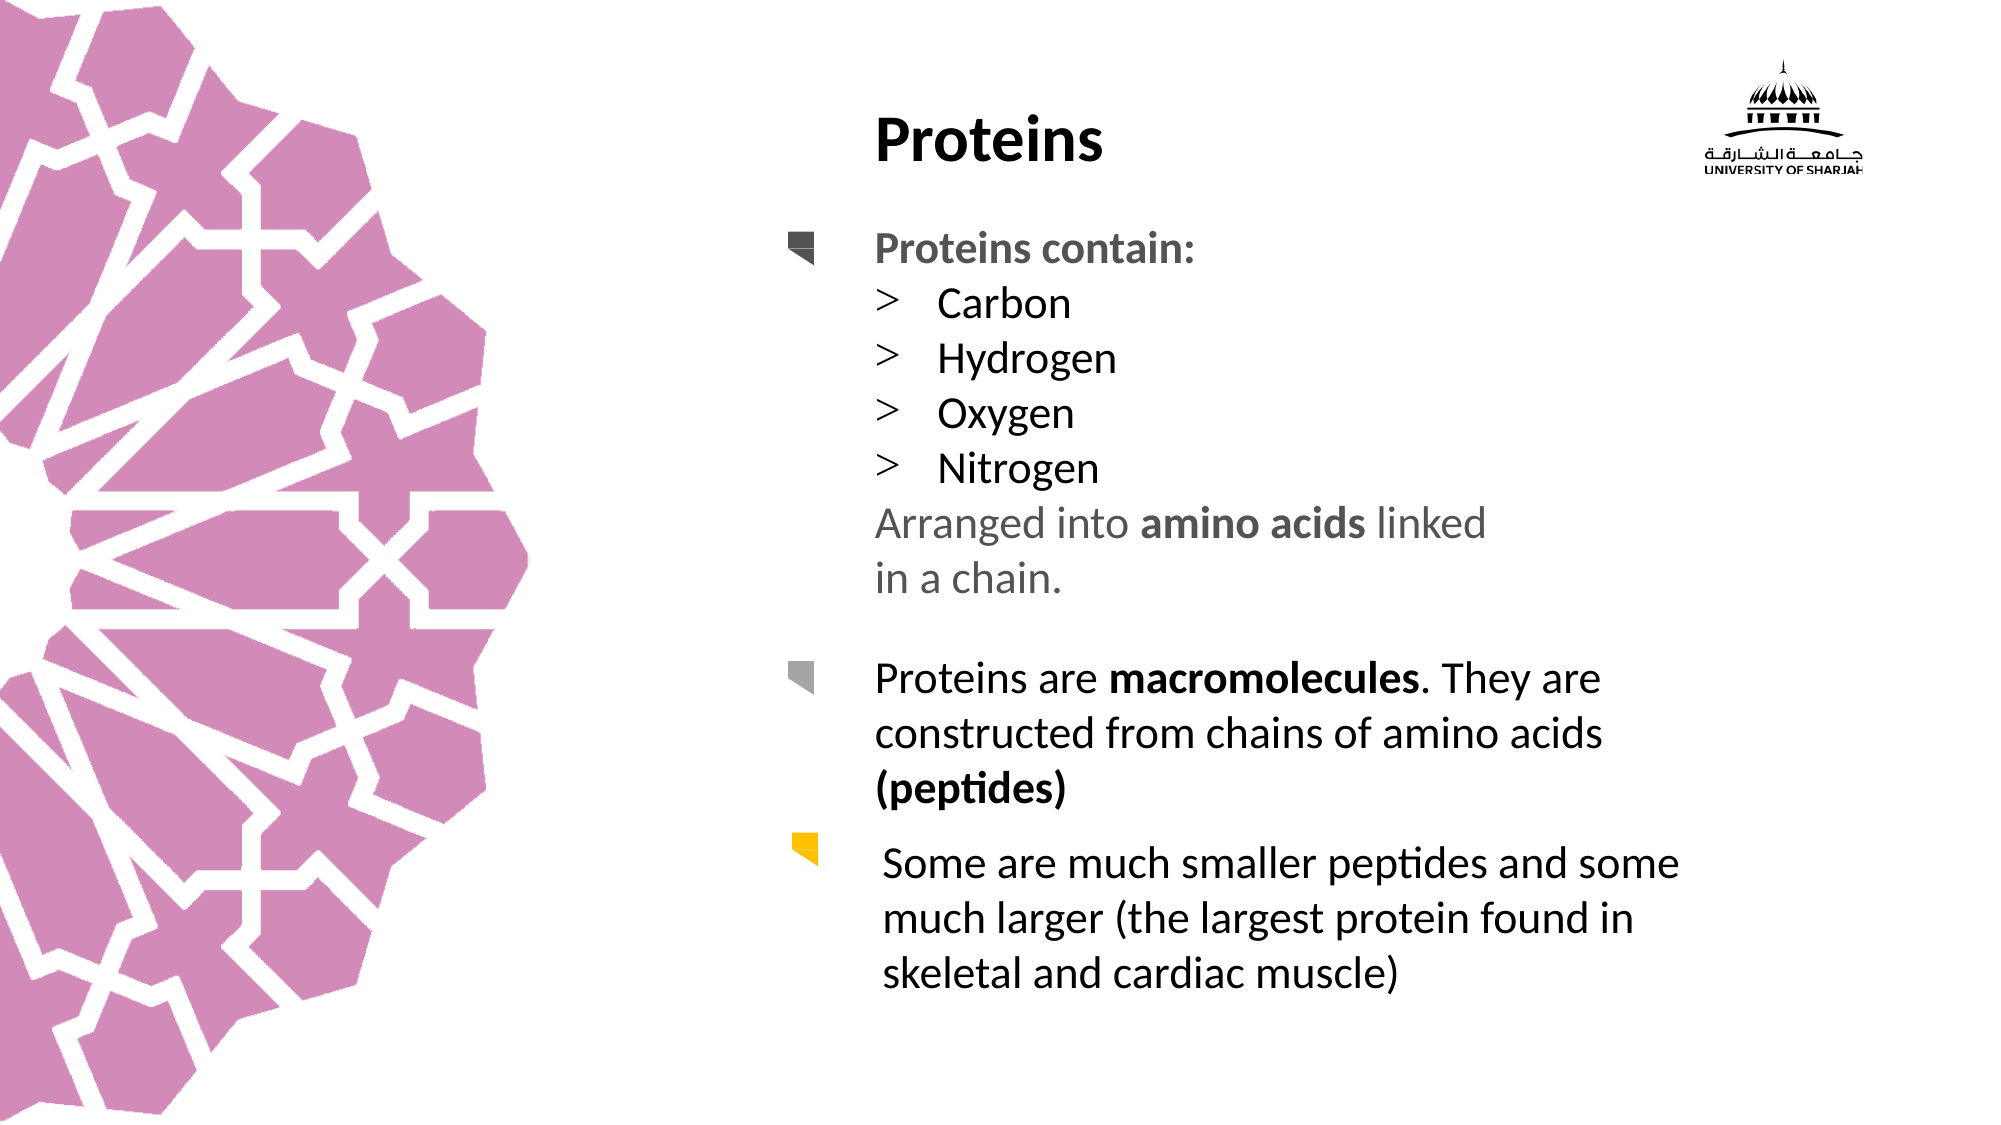

Proteins
Proteins contain:
Carbon
Hydrogen
Oxygen
Nitrogen
Arranged into amino acids linked in a chain.

Proteins are macromolecules. They are constructed from chains of amino acids (peptides)

Some are much smaller peptides and some much larger (the largest protein found in skeletal and cardiac muscle)